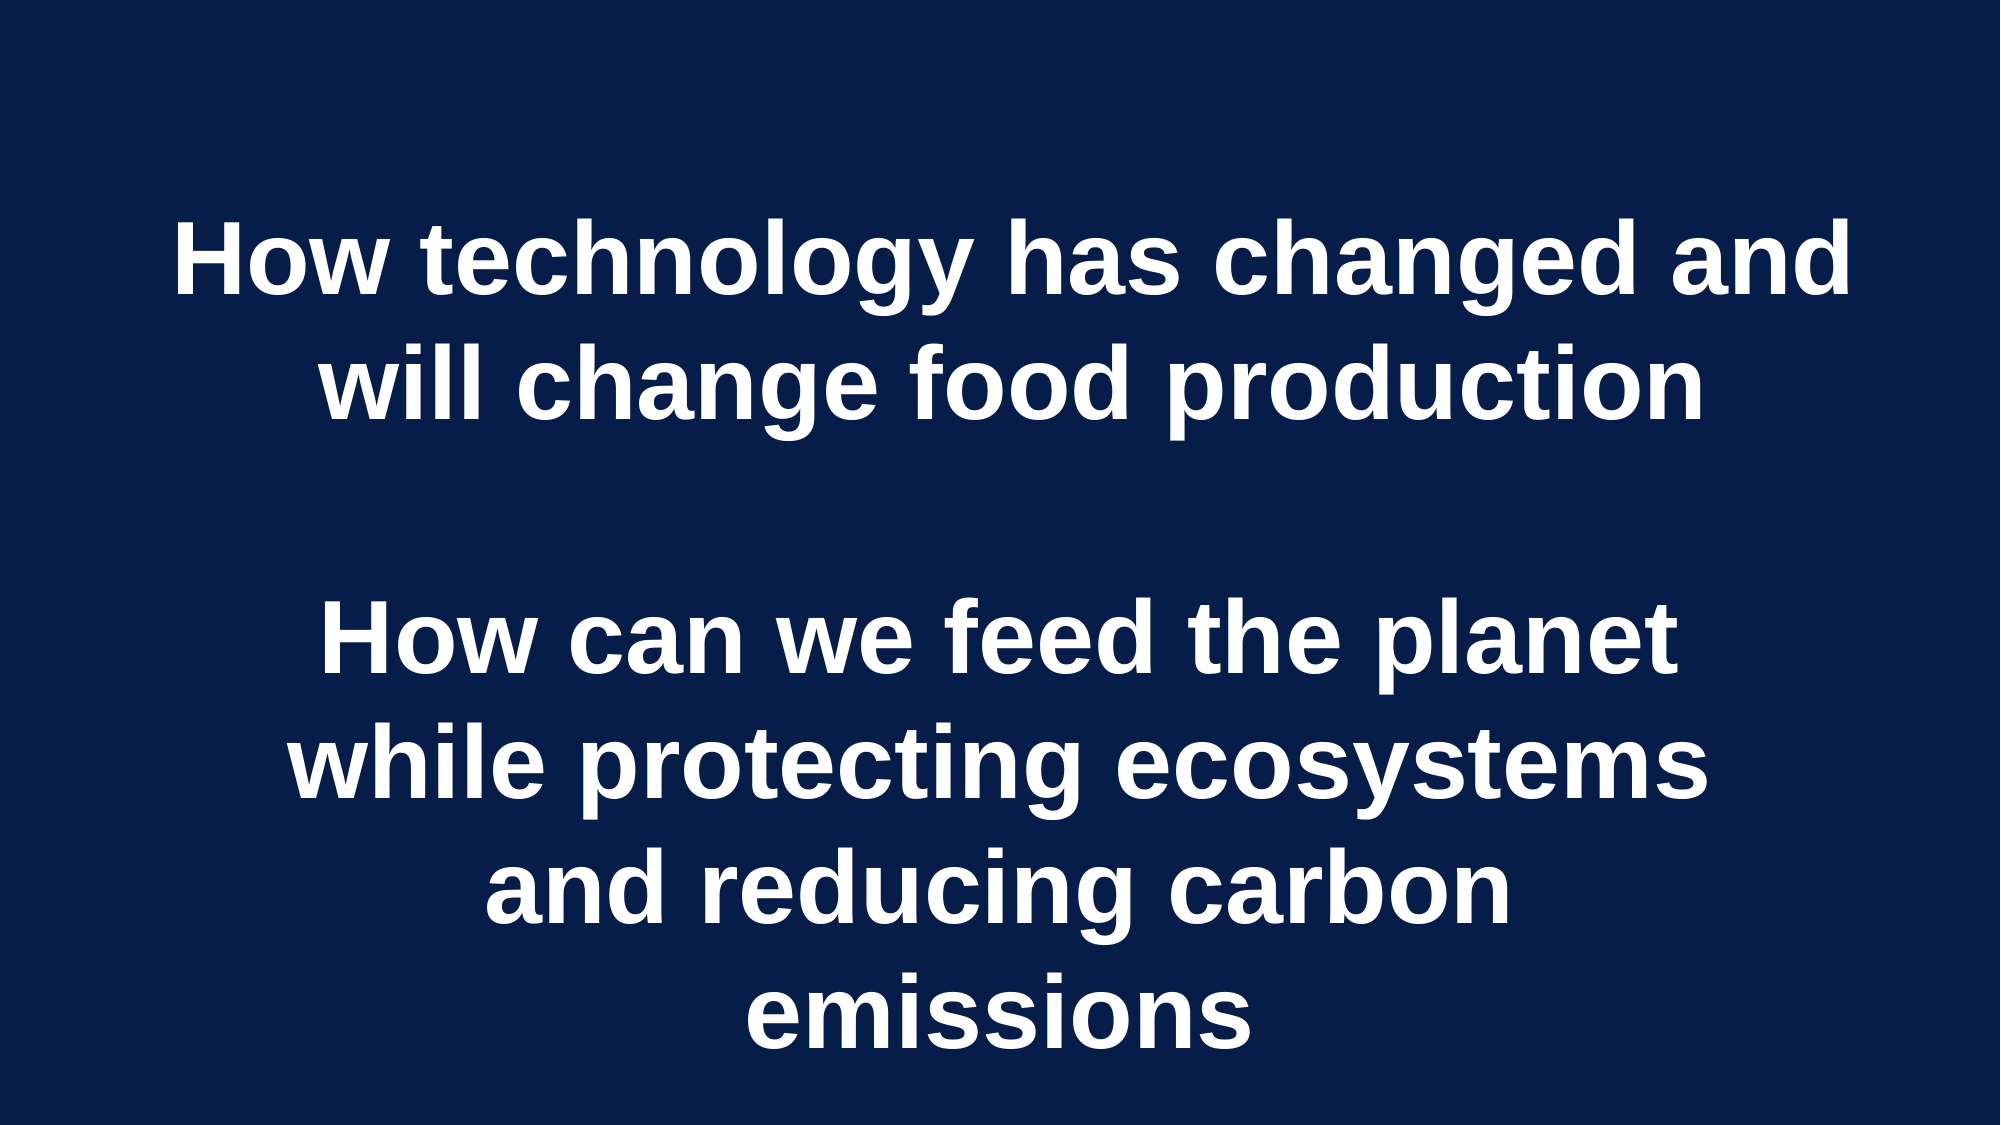

How technology has changed and will change food production
How can we feed the planet while protecting ecosystems and reducing carbon emissions